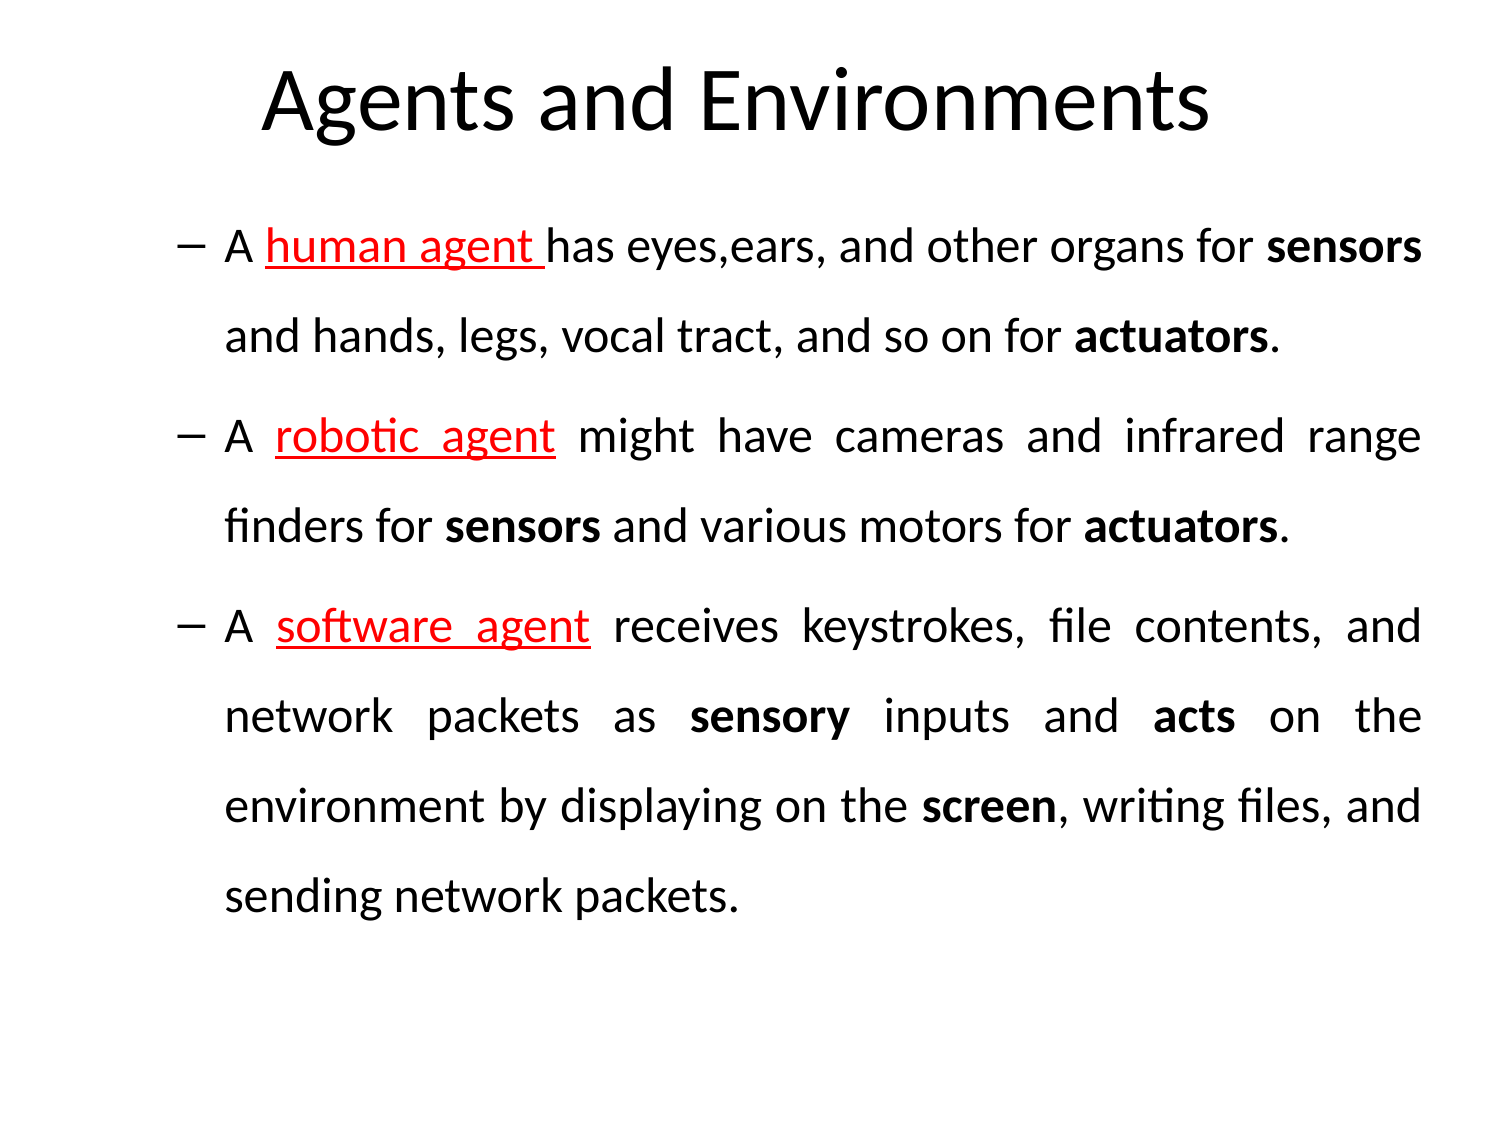

# Agents and Environments
A human agent has eyes,ears, and other organs for sensors and hands, legs, vocal tract, and so on for actuators.
A robotic agent might have cameras and infrared range ﬁnders for sensors and various motors for actuators.
A software agent receives keystrokes, ﬁle contents, and network packets as sensory inputs and acts on the environment by displaying on the screen, writing ﬁles, and sending network packets.